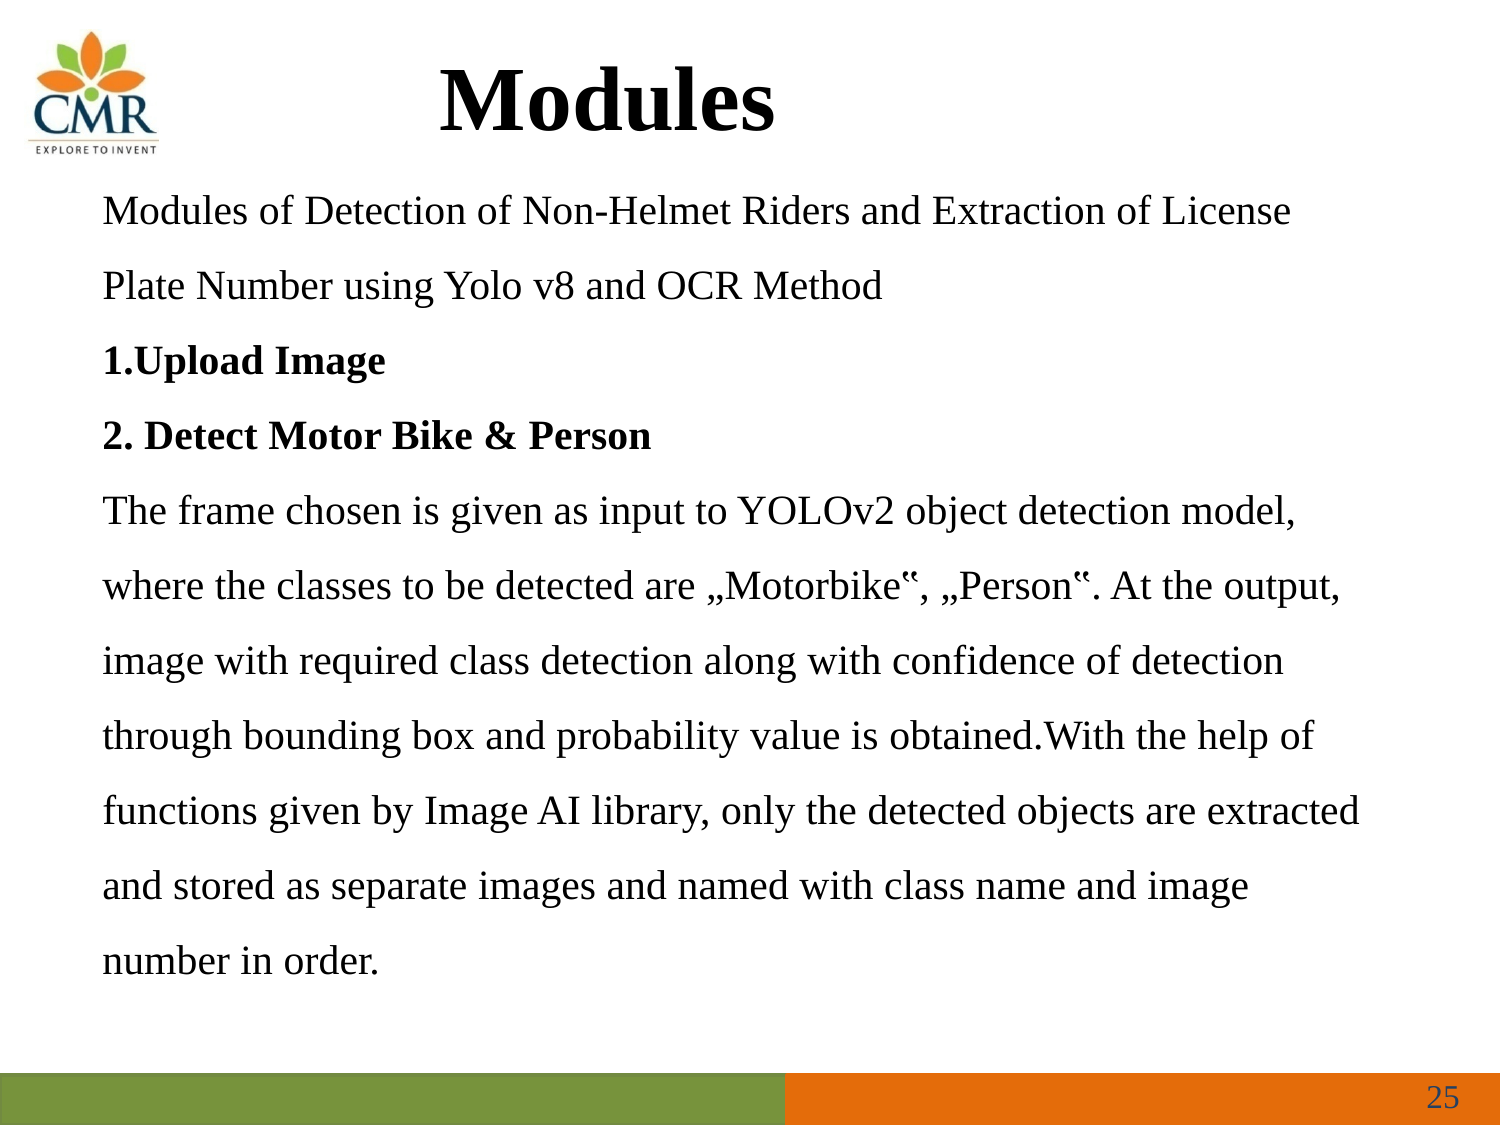

Modules

Modules of Detection of Non-Helmet Riders and Extraction of License Plate Number using Yolo v8 and OCR Method
1.Upload Image
2. Detect Motor Bike & Person
The frame chosen is given as input to YOLOv2 object detection model, where the classes to be detected are „Motorbike‟, „Person‟. At the output, image with required class detection along with confidence of detection through bounding box and probability value is obtained.With the help of functions given by Image AI library, only the detected objects are extracted and stored as separate images and named with class name and image number in order.
25